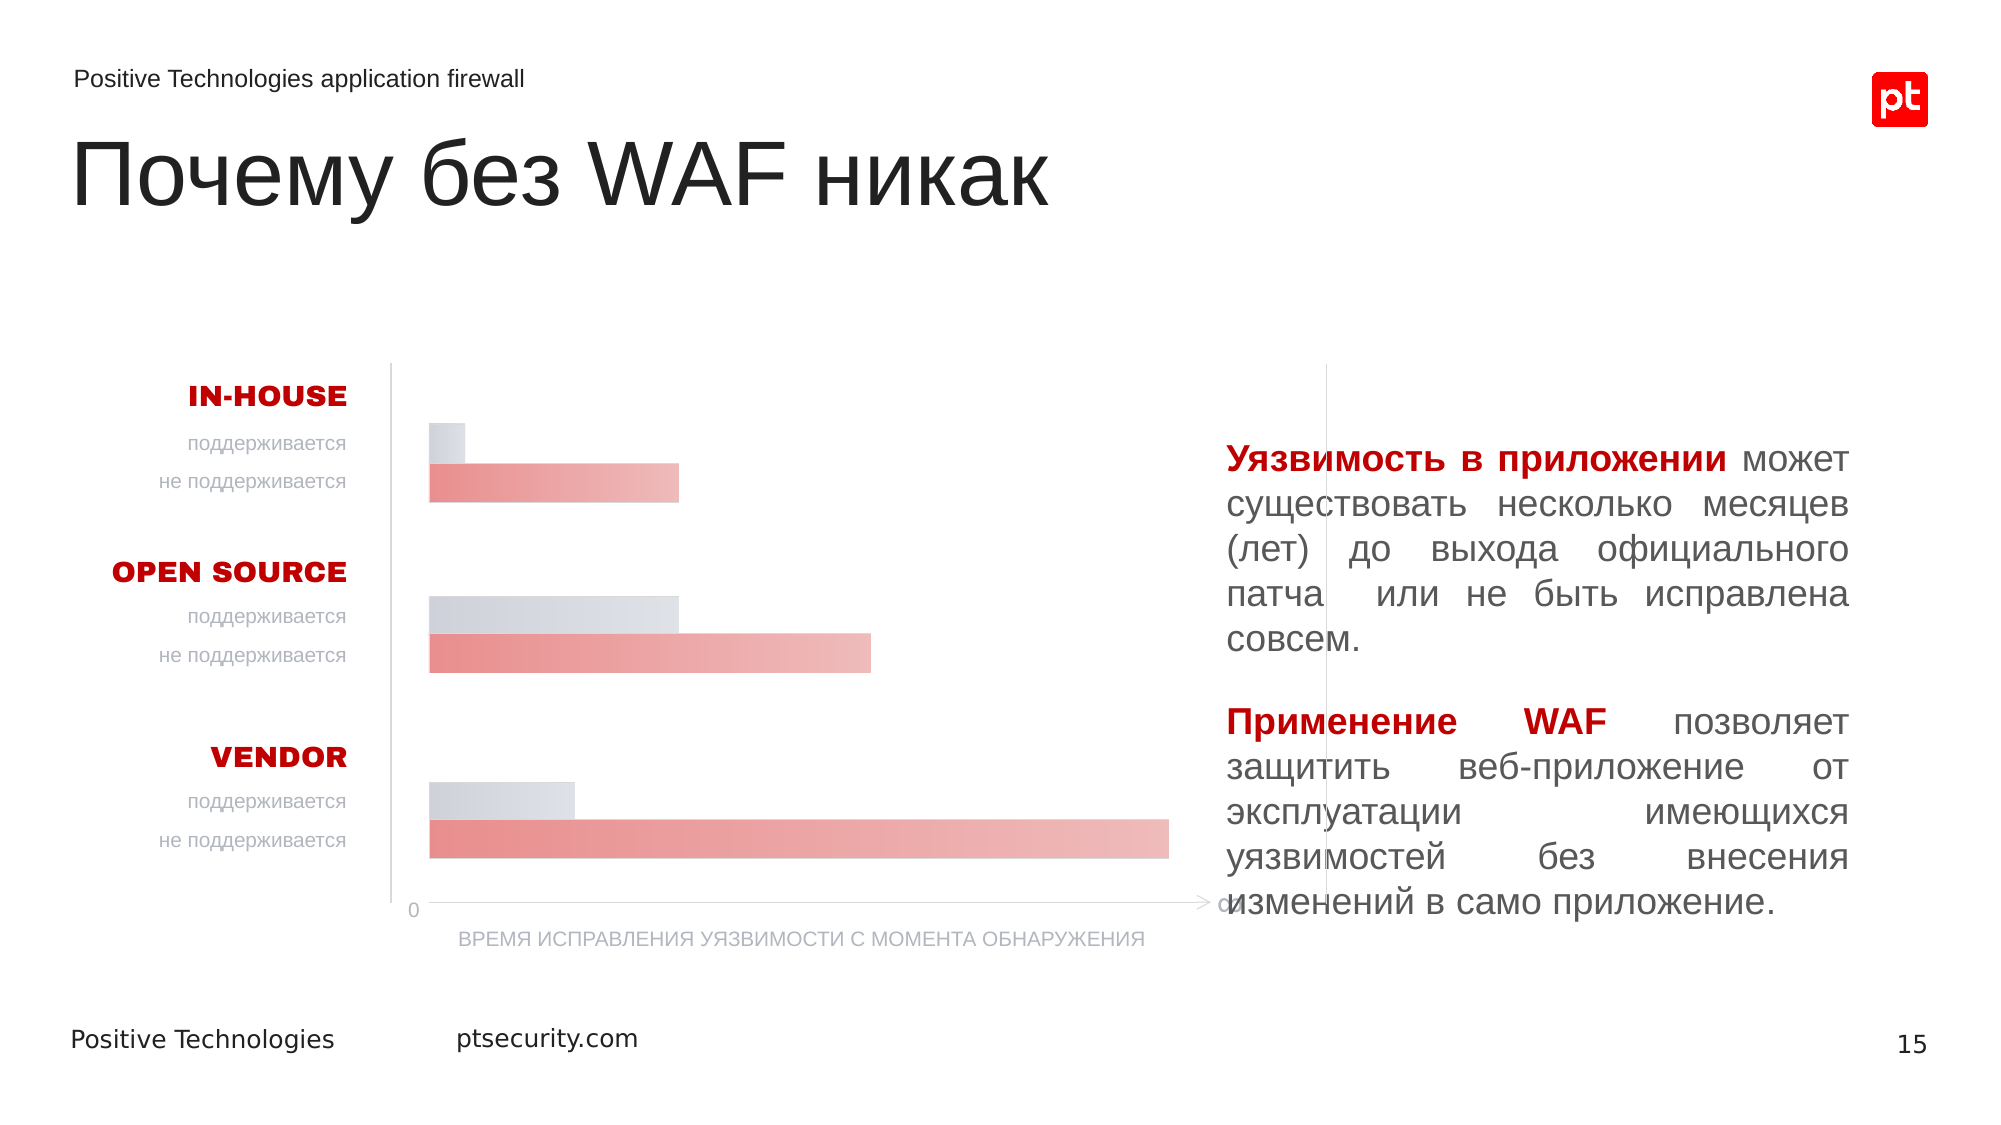

Positive Technologies application firewall
Почему без WAF никак
IN-HOUSE
поддерживается

не поддерживается

OPEN SOURCE
поддерживается

не поддерживается
VENDOR
поддерживается

не поддерживается

0
∞
ВРЕМЯ ИСПРАВЛЕНИЯ УЯЗВИМОСТИ С МОМЕНТА ОБНАРУЖЕНИЯ
Уязвимость в приложении может существовать несколько месяцев (лет) до выхода официального патча  или не быть исправлена совсем.
Применение WAF позволяет защитить веб-приложение от эксплуатации имеющихся уязвимостей без внесения изменений в само приложение.
15